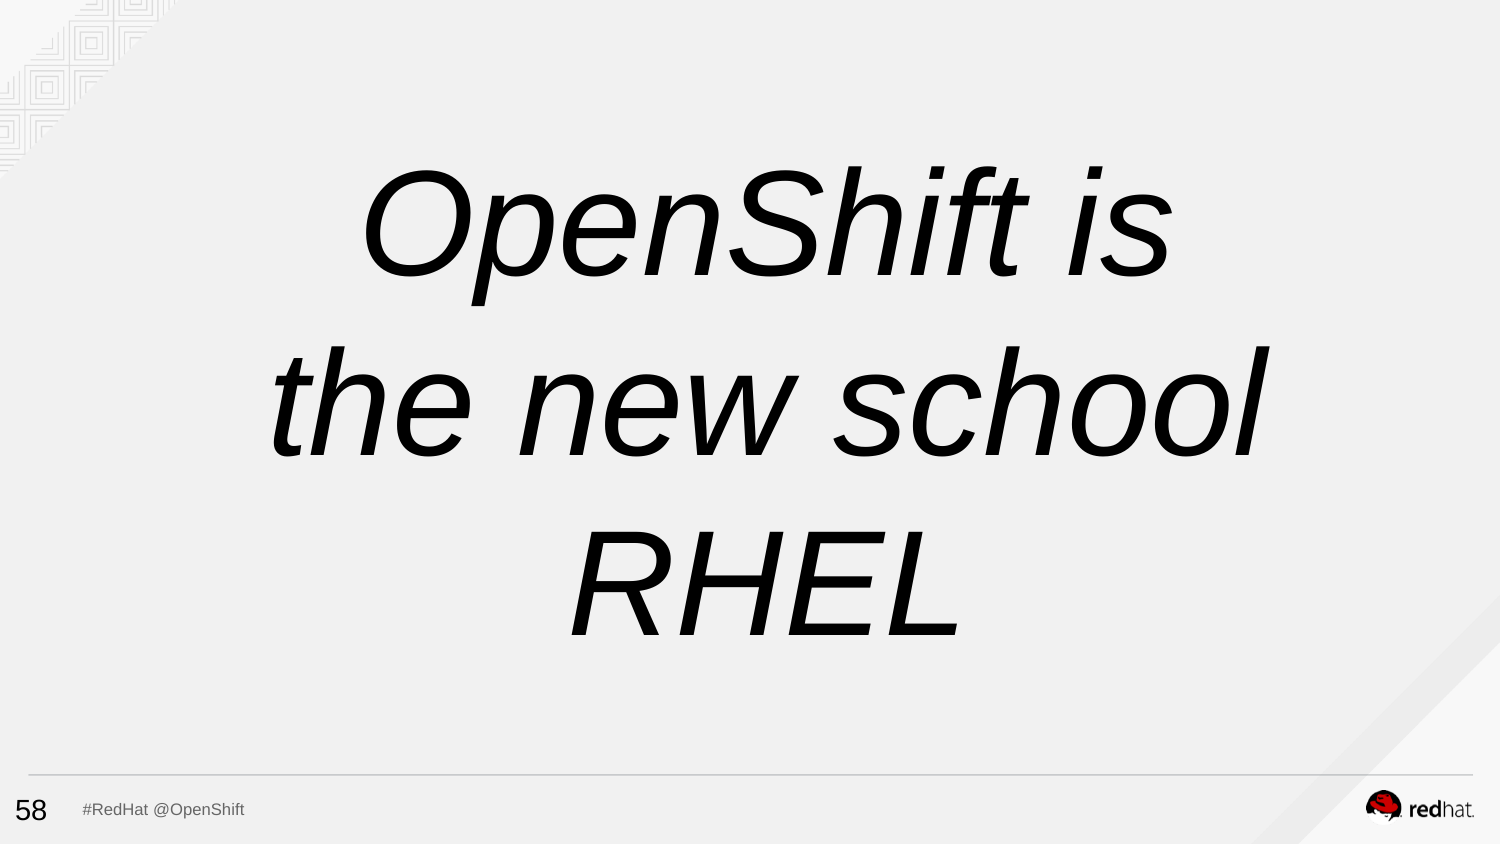

OpenShift is the new school RHEL
58